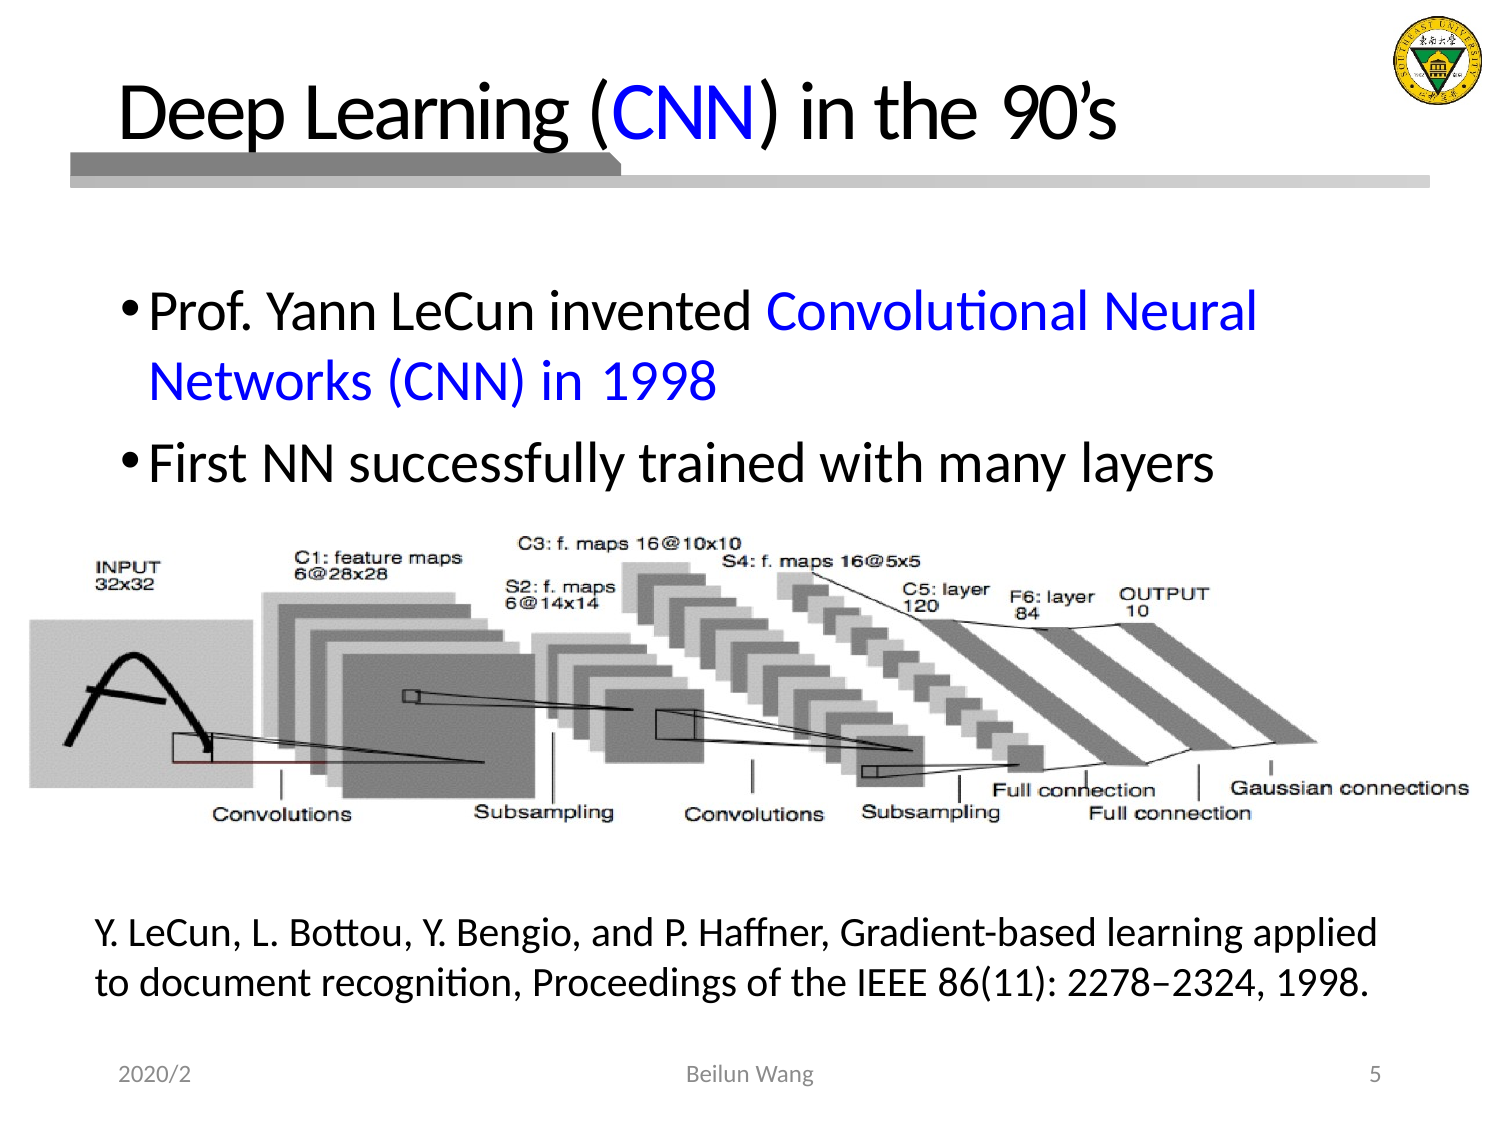

# Deep Learning (CNN) in the 90’s
Prof. Yann LeCun invented Convolutional Neural Networks (CNN) in 1998
First NN successfully trained with many layers

Y. LeCun, L. Bottou, Y. Bengio, and P. Haffner, Gradient-based learning applied to document recognition, Proceedings of the IEEE 86(11): 2278–2324, 1998.
2020/2
Beilun Wang
5